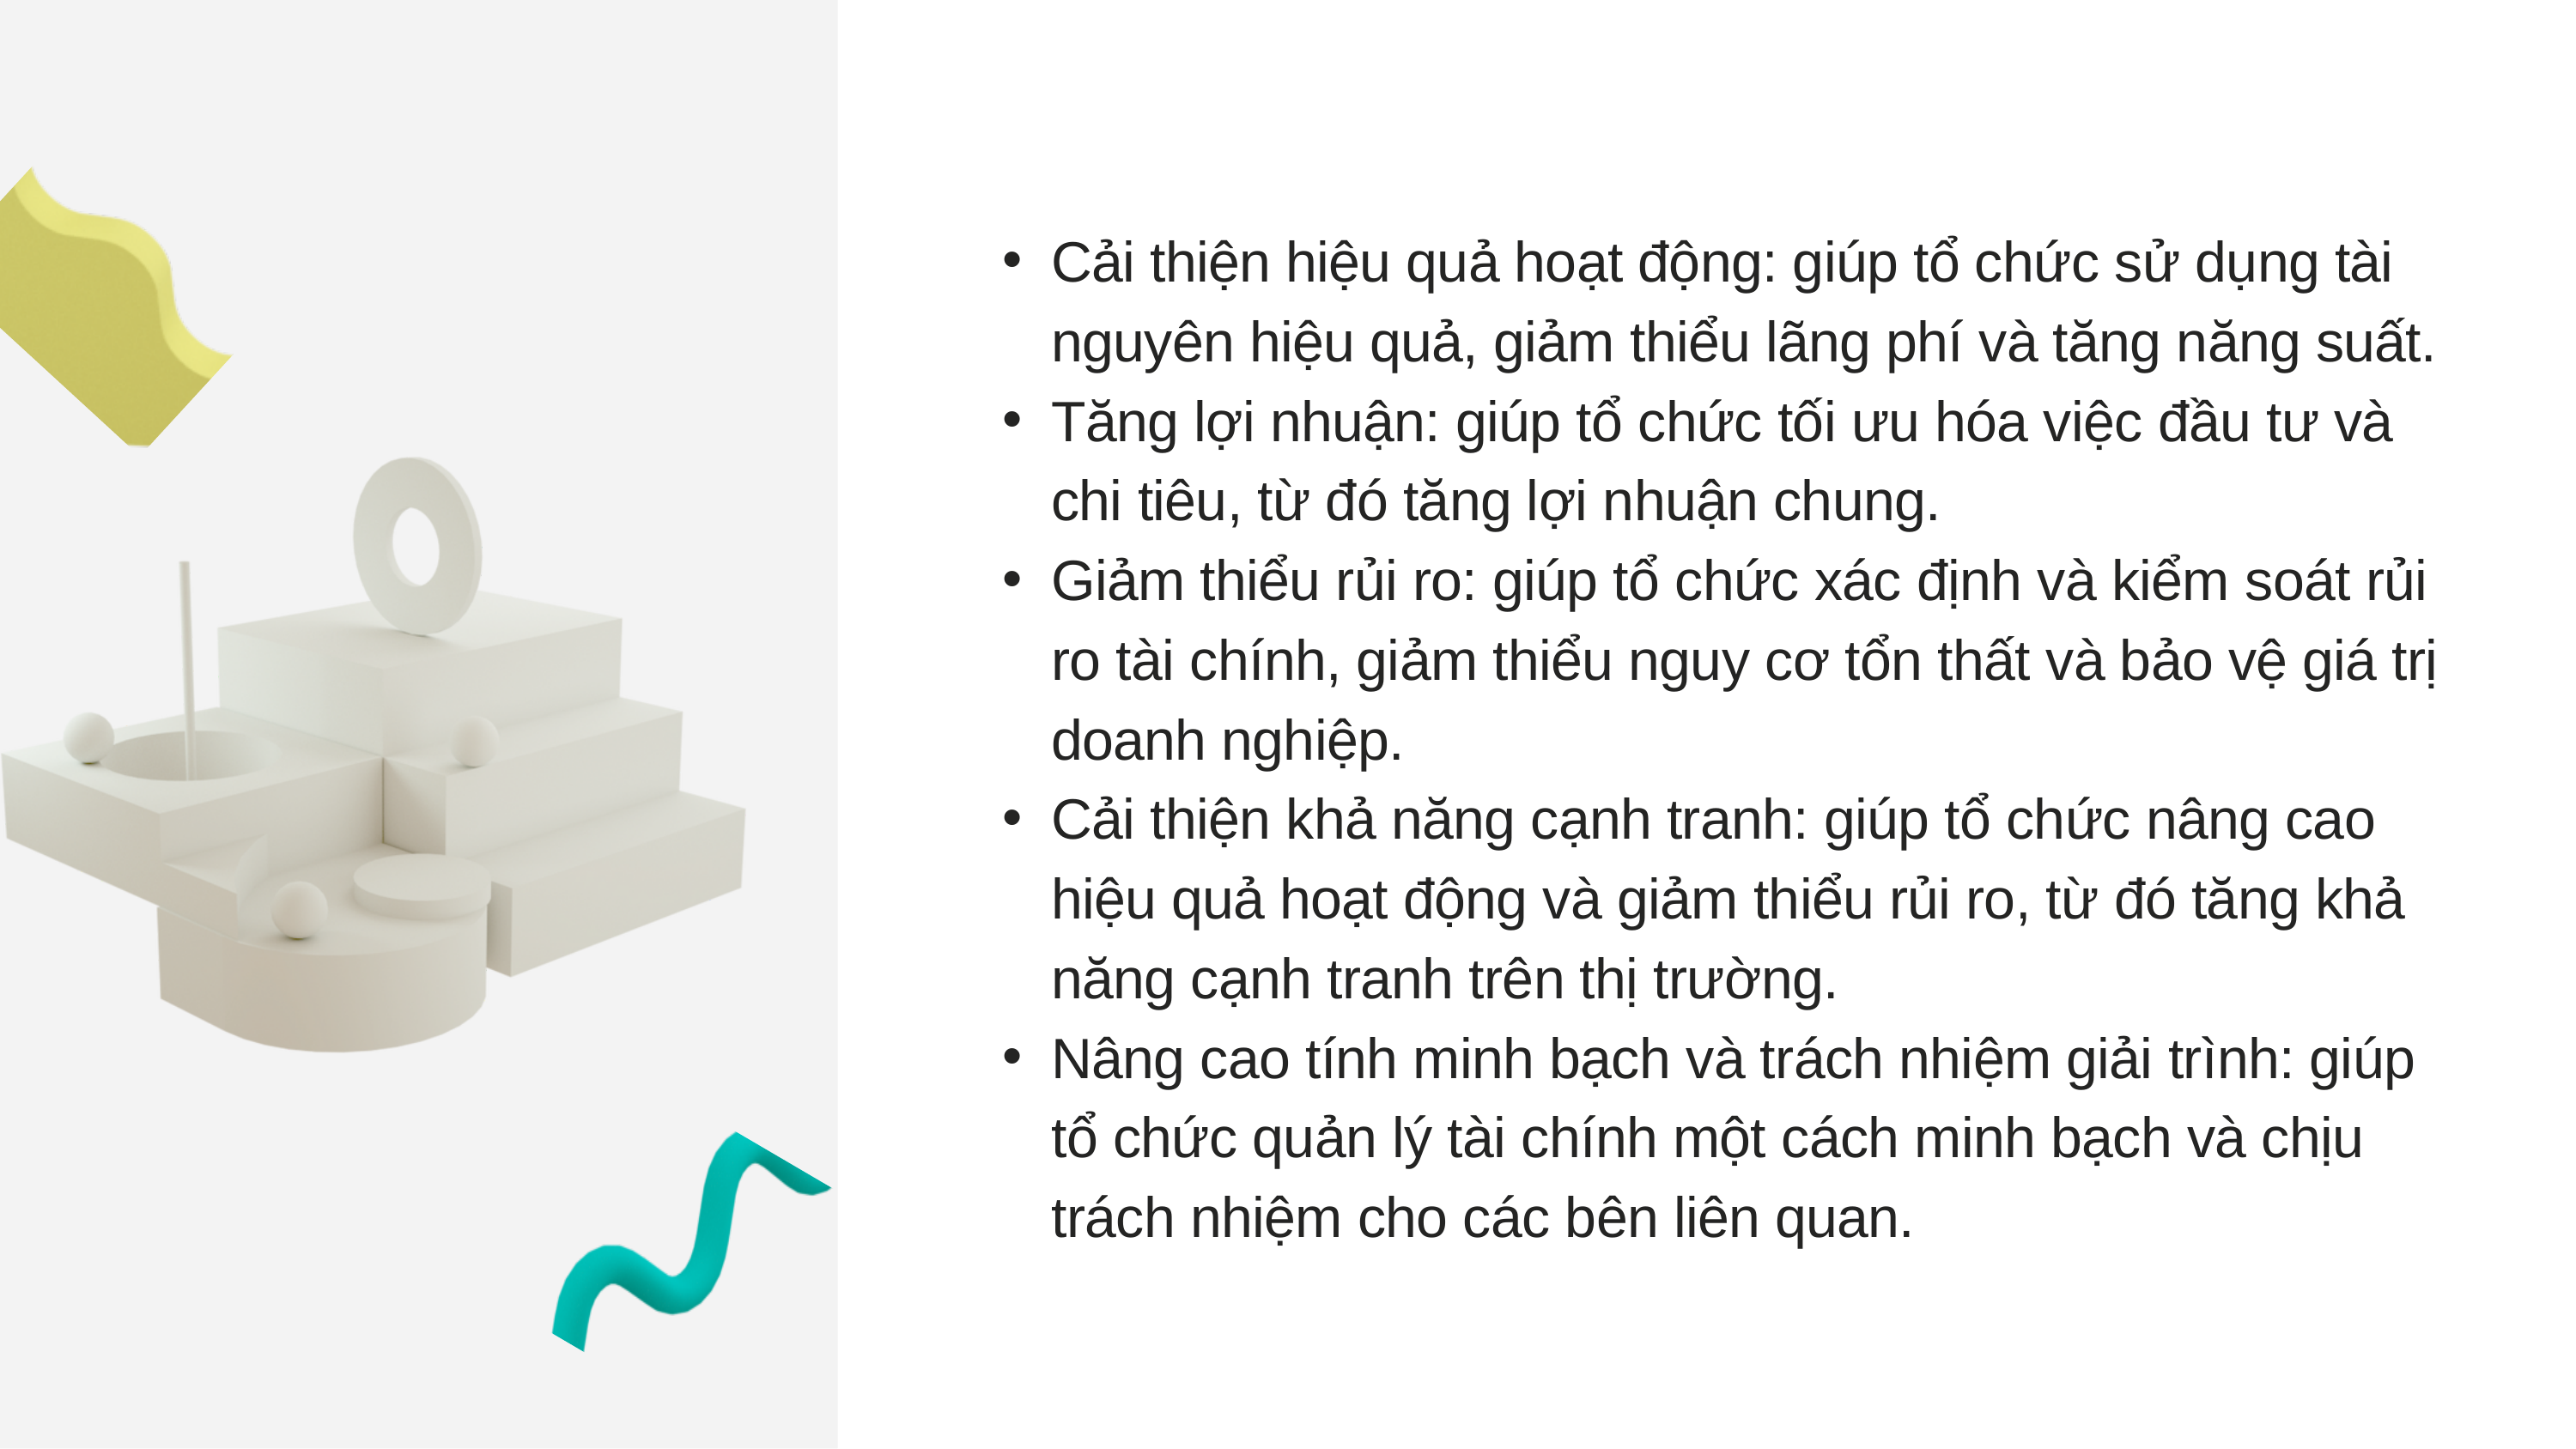

Cải thiện hiệu quả hoạt động: giúp tổ chức sử dụng tài nguyên hiệu quả, giảm thiểu lãng phí và tăng năng suất.
Tăng lợi nhuận: giúp tổ chức tối ưu hóa việc đầu tư và chi tiêu, từ đó tăng lợi nhuận chung.
Giảm thiểu rủi ro: giúp tổ chức xác định và kiểm soát rủi ro tài chính, giảm thiểu nguy cơ tổn thất và bảo vệ giá trị doanh nghiệp.
Cải thiện khả năng cạnh tranh: giúp tổ chức nâng cao hiệu quả hoạt động và giảm thiểu rủi ro, từ đó tăng khả năng cạnh tranh trên thị trường.
Nâng cao tính minh bạch và trách nhiệm giải trình: giúp tổ chức quản lý tài chính một cách minh bạch và chịu trách nhiệm cho các bên liên quan.